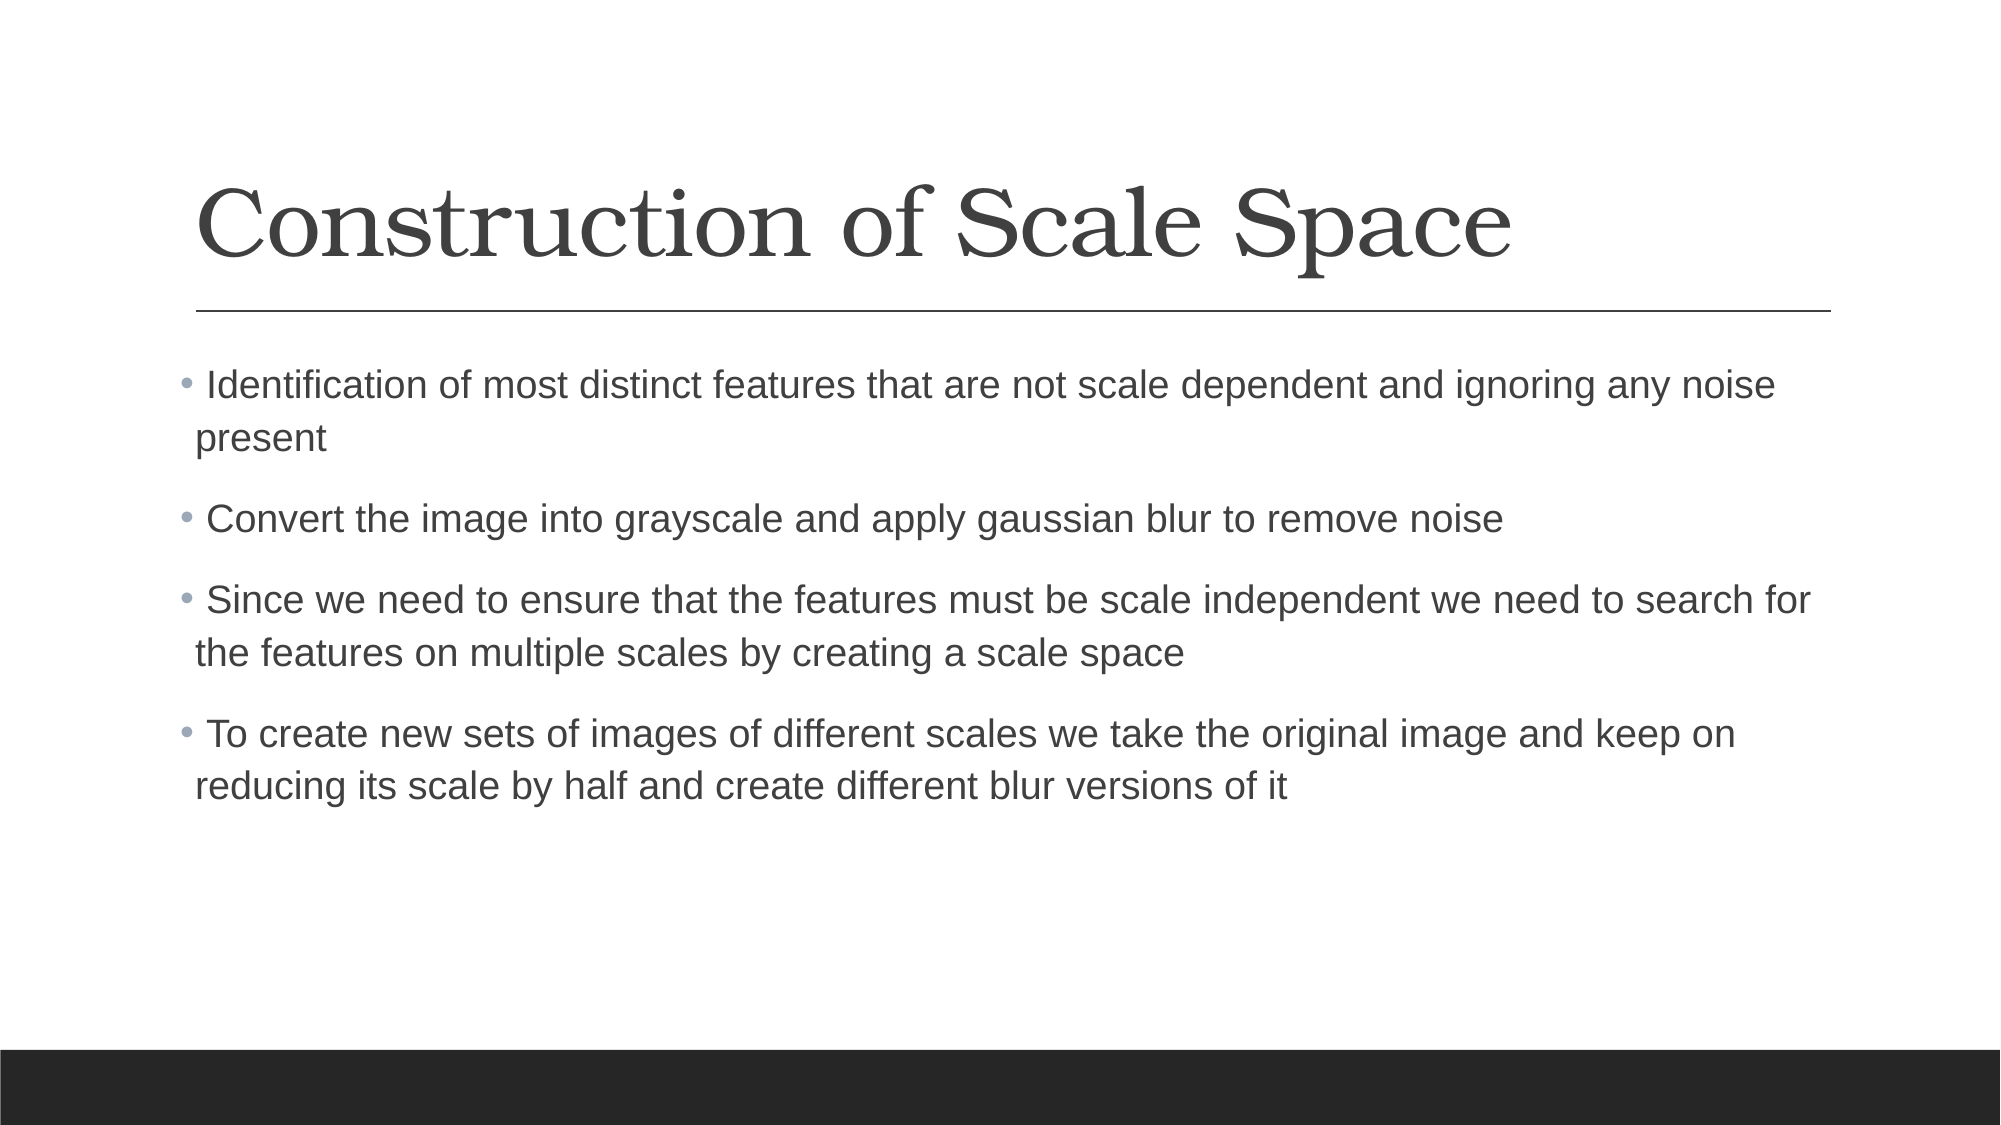

# Construction of Scale Space
 Identification of most distinct features that are not scale dependent and ignoring any noise present
 Convert the image into grayscale and apply gaussian blur to remove noise
 Since we need to ensure that the features must be scale independent we need to search for the features on multiple scales by creating a scale space
 To create new sets of images of different scales we take the original image and keep on reducing its scale by half and create different blur versions of it